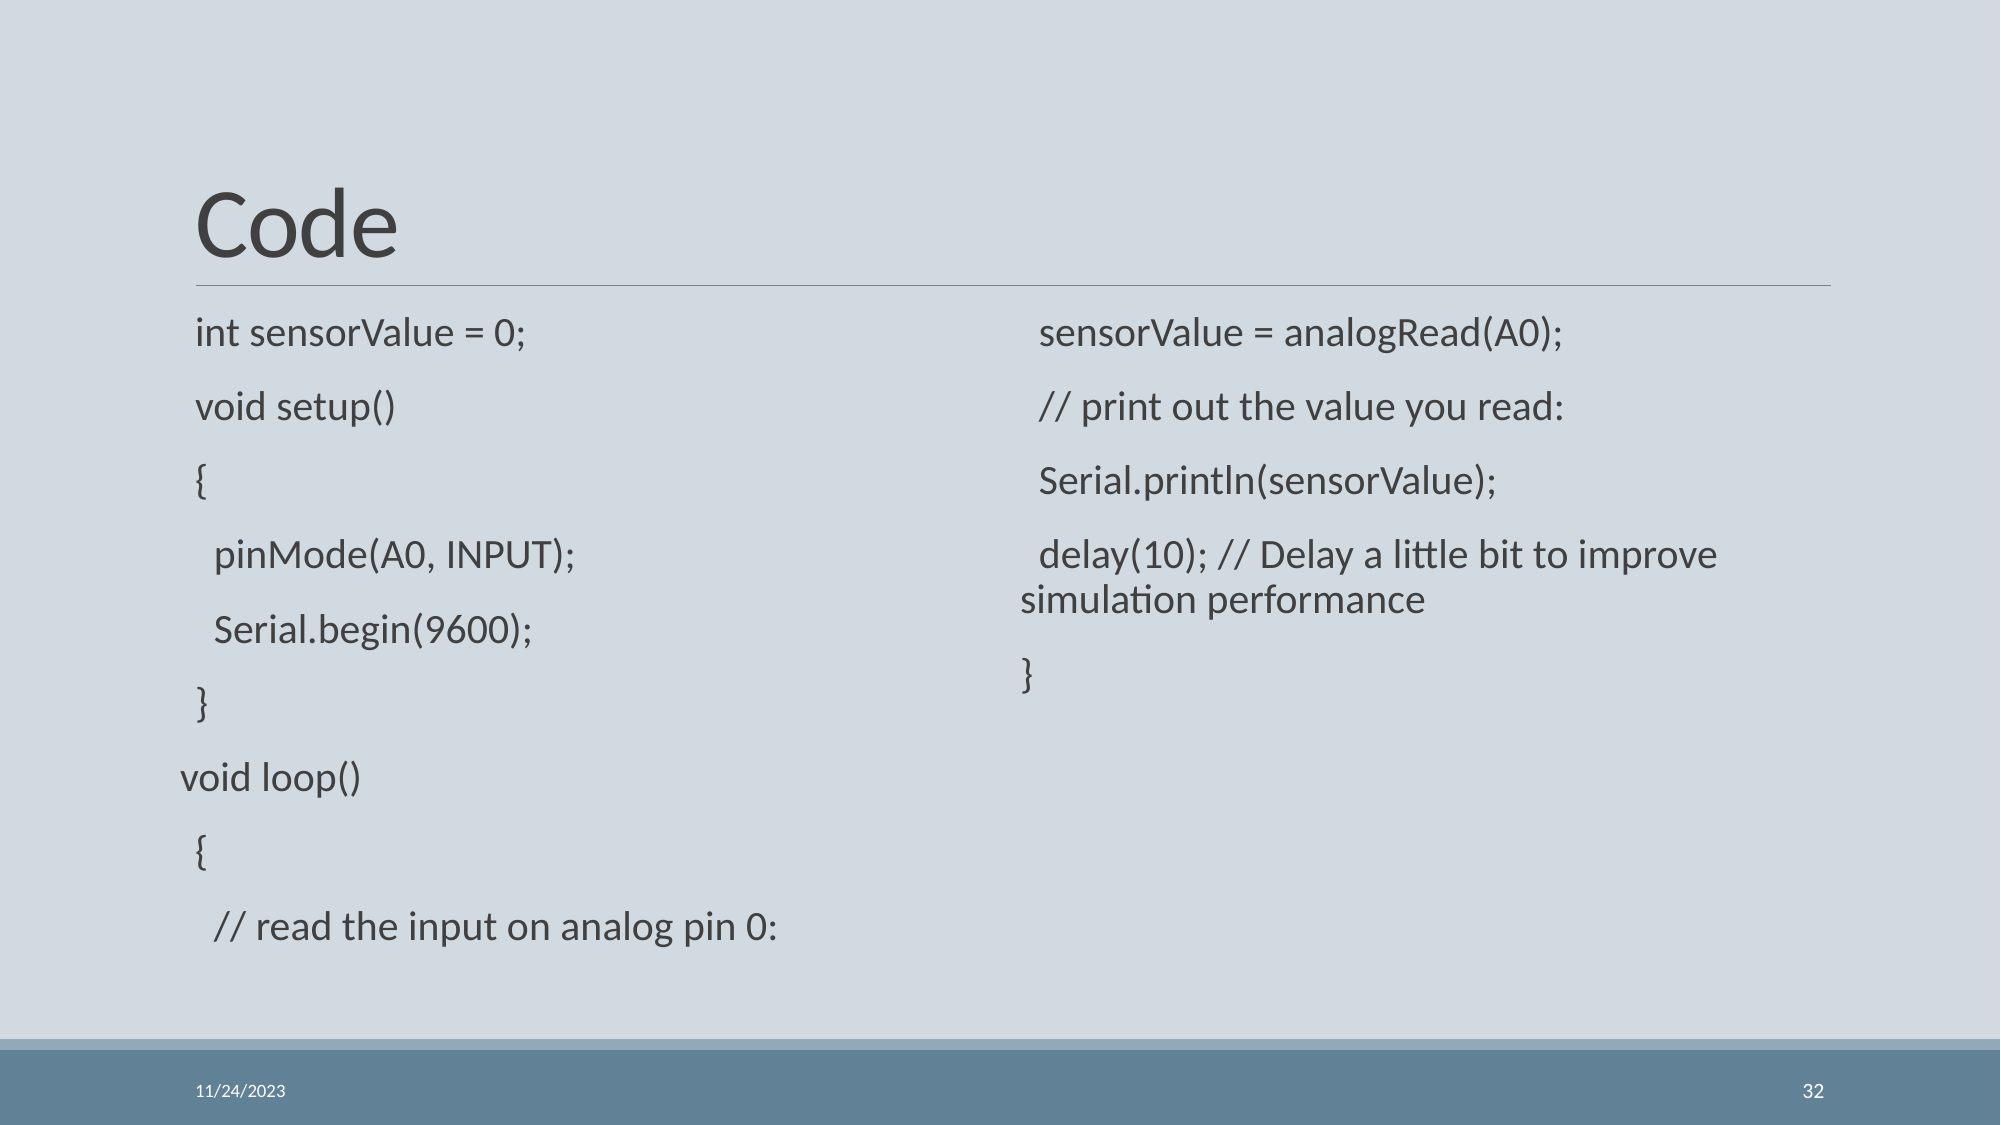

# Code
int sensorValue = 0;
void setup()
{
  pinMode(A0, INPUT);
  Serial.begin(9600);
}
void loop()
{
  // read the input on analog pin 0:
  sensorValue = analogRead(A0);
  // print out the value you read:
  Serial.println(sensorValue);
  delay(10); // Delay a little bit to improve simulation performance
}
11/24/2023
32